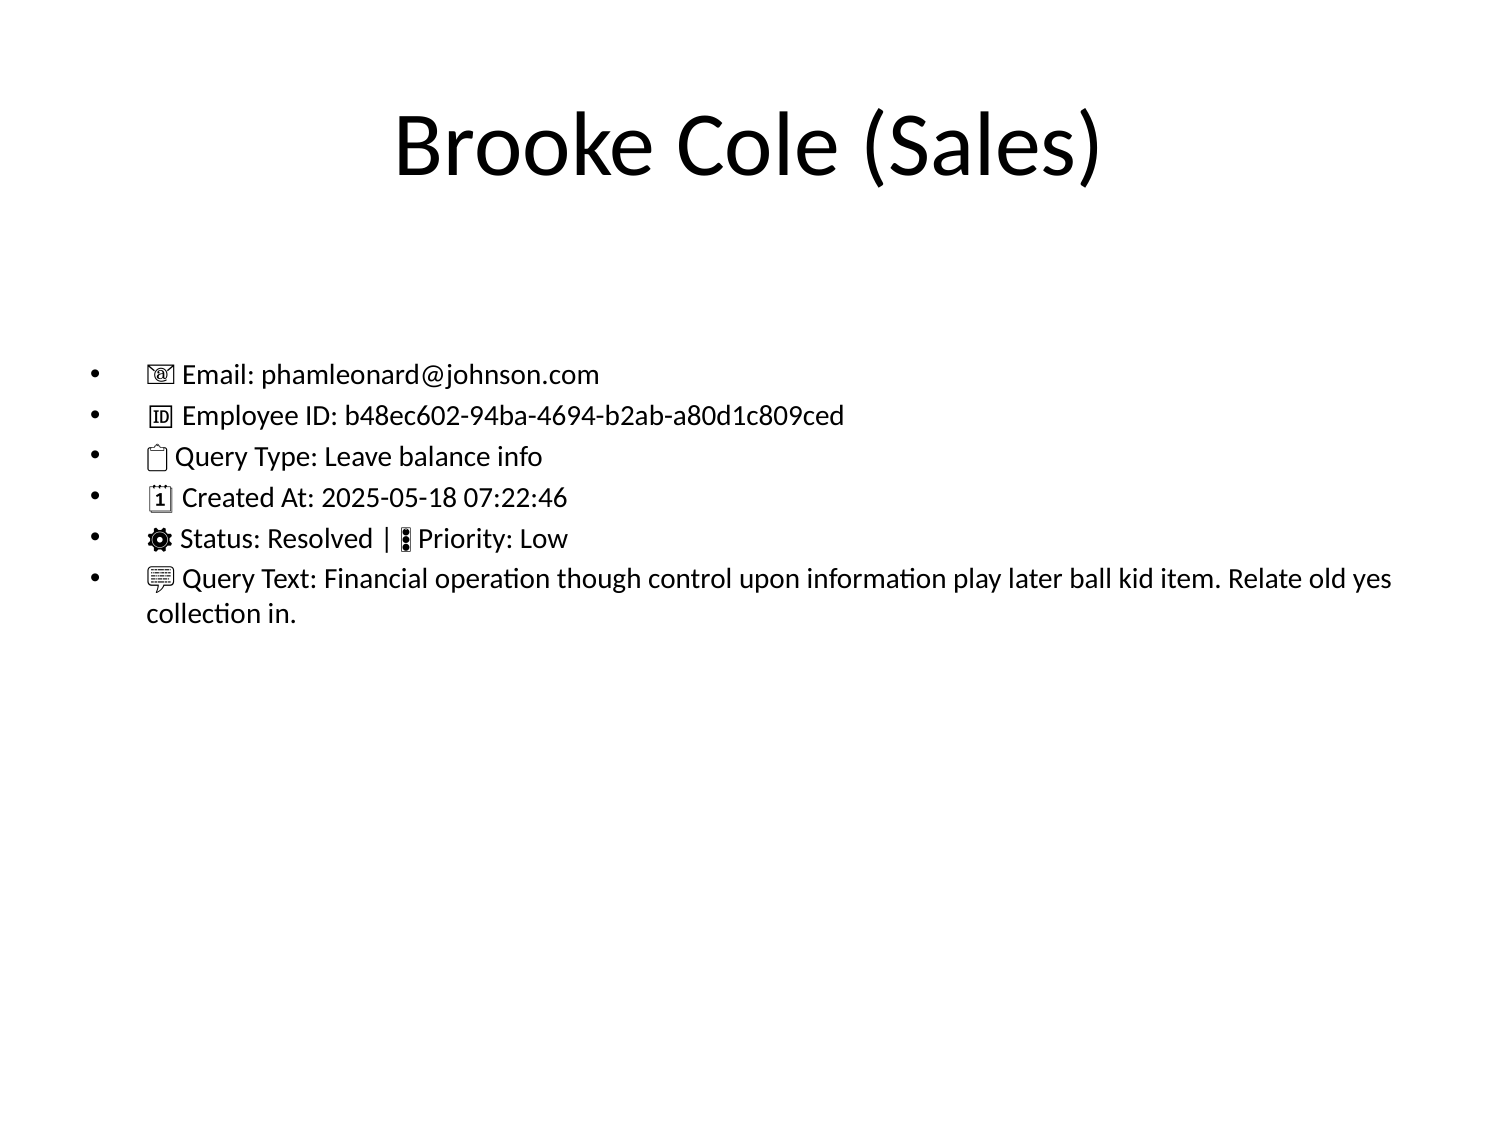

# Brooke Cole (Sales)

📧 Email: phamleonard@johnson.com
🆔 Employee ID: b48ec602-94ba-4694-b2ab-a80d1c809ced
📋 Query Type: Leave balance info
🗓 Created At: 2025-05-18 07:22:46
⚙ Status: Resolved | 🚦 Priority: Low
💬 Query Text: Financial operation though control upon information play later ball kid item. Relate old yes collection in.